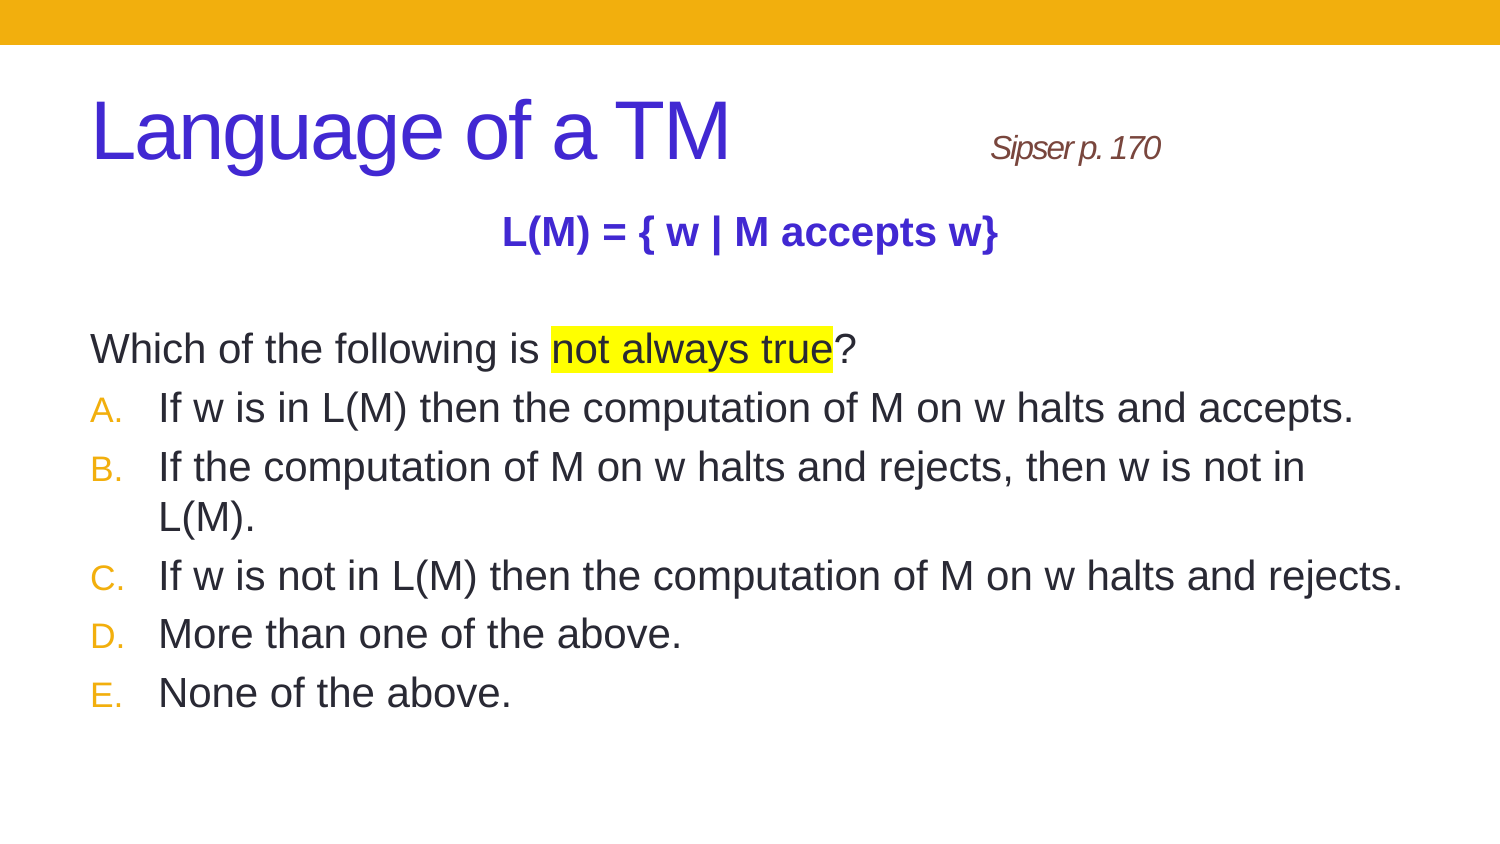

# Language of a TM		Sipser p. 170
L(M) = { w | M accepts w}

Which of the following is not always true?
If w is in L(M) then the computation of M on w halts and accepts.
If the computation of M on w halts and rejects, then w is not in L(M).
If w is not in L(M) then the computation of M on w halts and rejects.
More than one of the above.
None of the above.